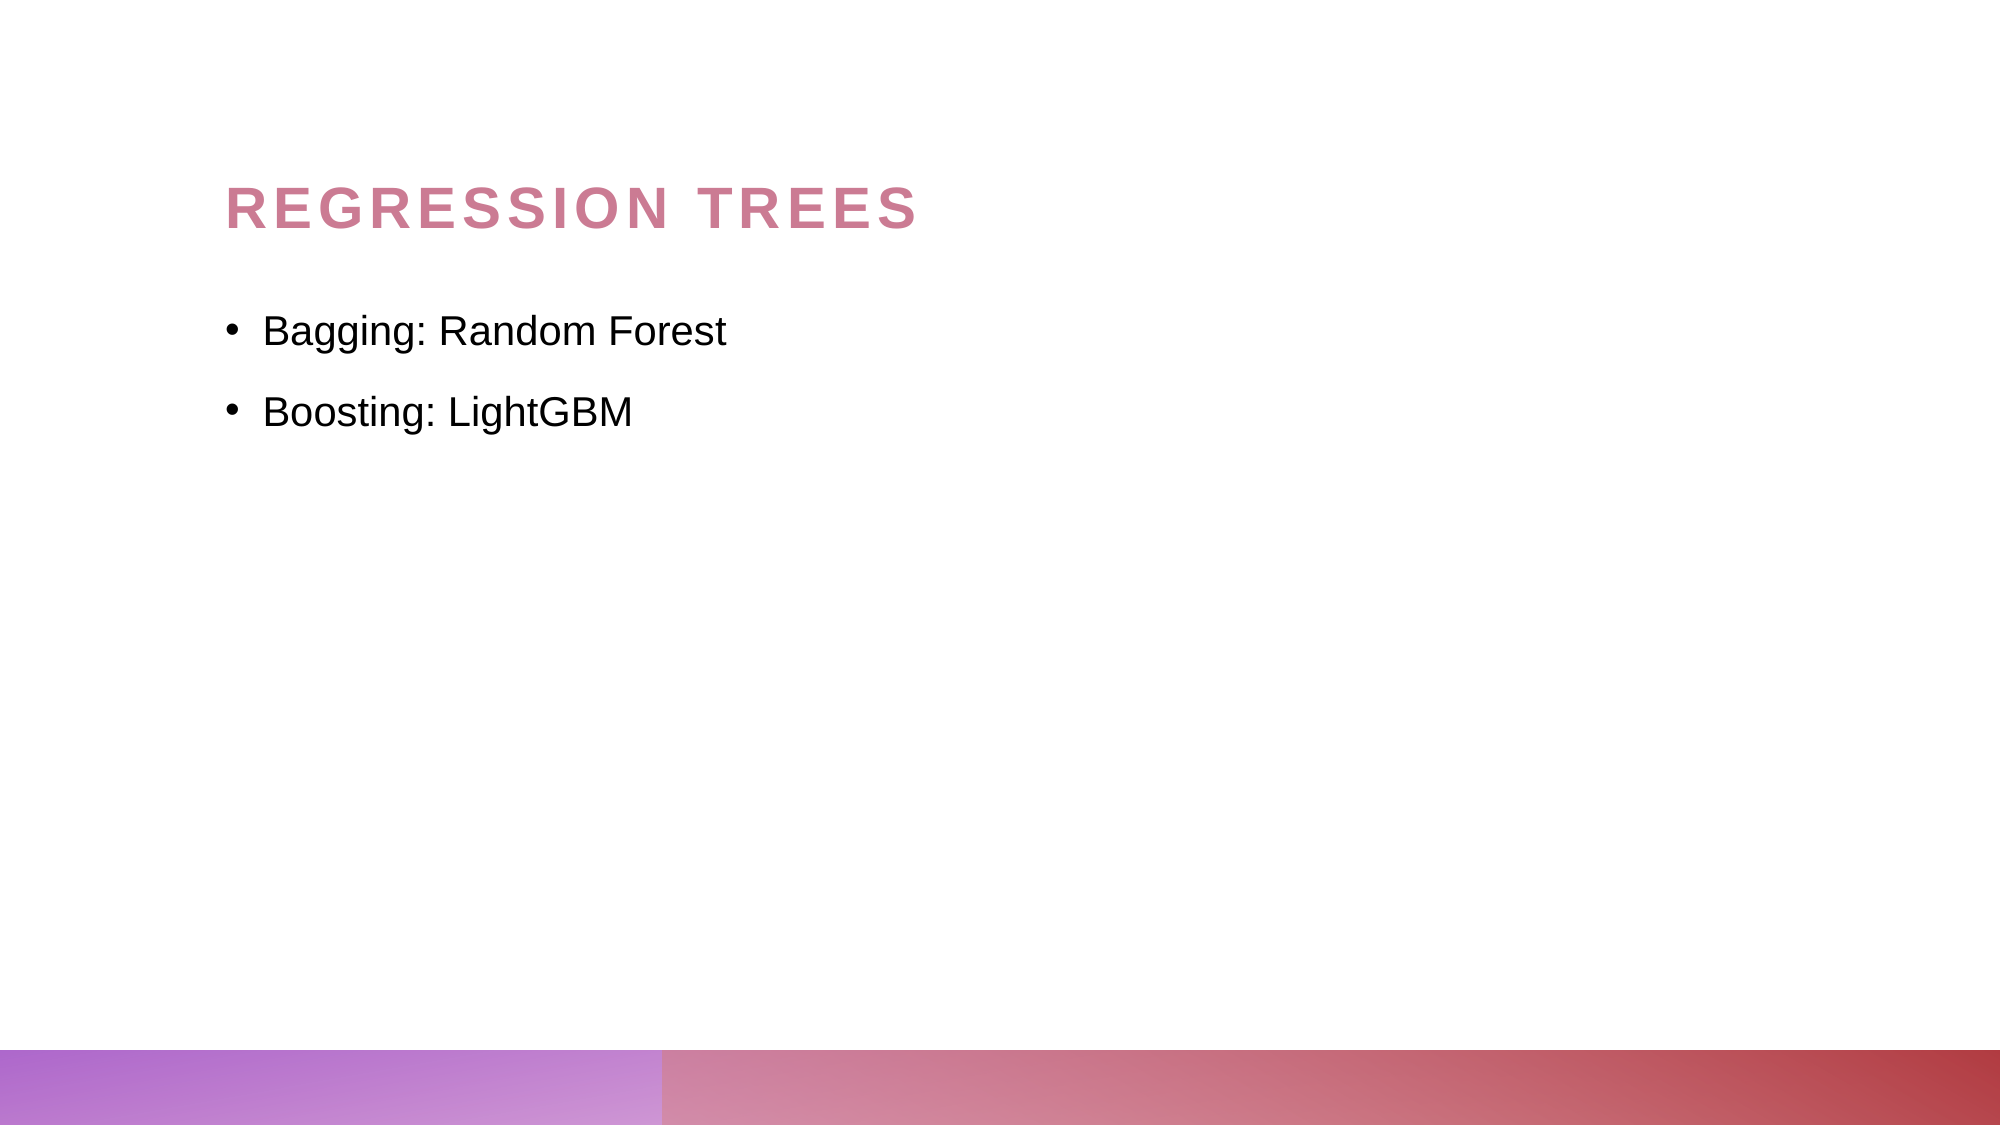

# Regression Trees
Bagging: Random Forest
Boosting: LightGBM